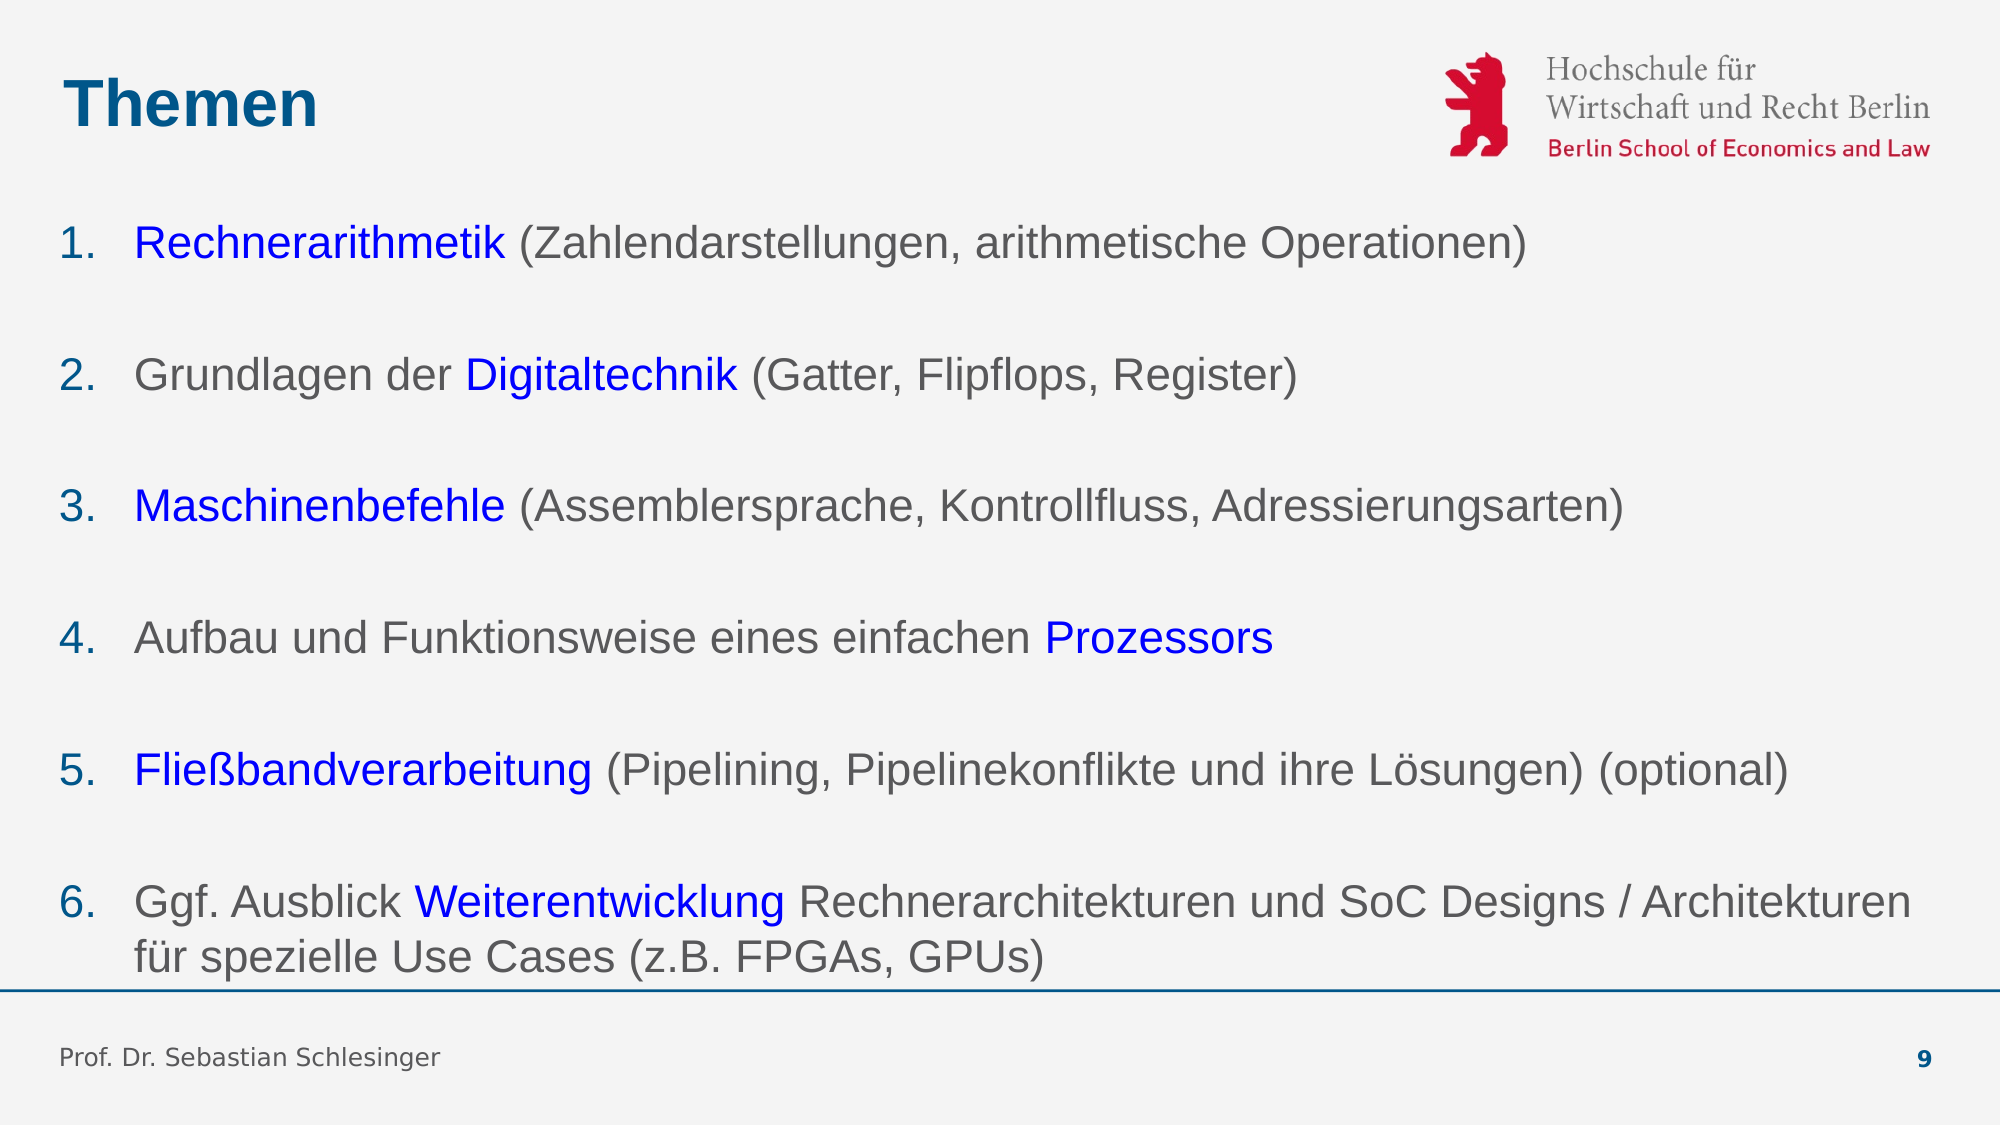

# Themen
Rechnerarithmetik (Zahlendarstellungen, arithmetische Operationen)

Grundlagen der Digitaltechnik (Gatter, Flipflops, Register)

Maschinenbefehle (Assemblersprache, Kontrollfluss, Adressierungsarten)

Aufbau und Funktionsweise eines einfachen Prozessors

Fließbandverarbeitung (Pipelining, Pipelinekonflikte und ihre Lösungen) (optional)

Ggf. Ausblick Weiterentwicklung Rechnerarchitekturen und SoC Designs / Architekturen für spezielle Use Cases (z.B. FPGAs, GPUs)
Prof. Dr. Sebastian Schlesinger
9